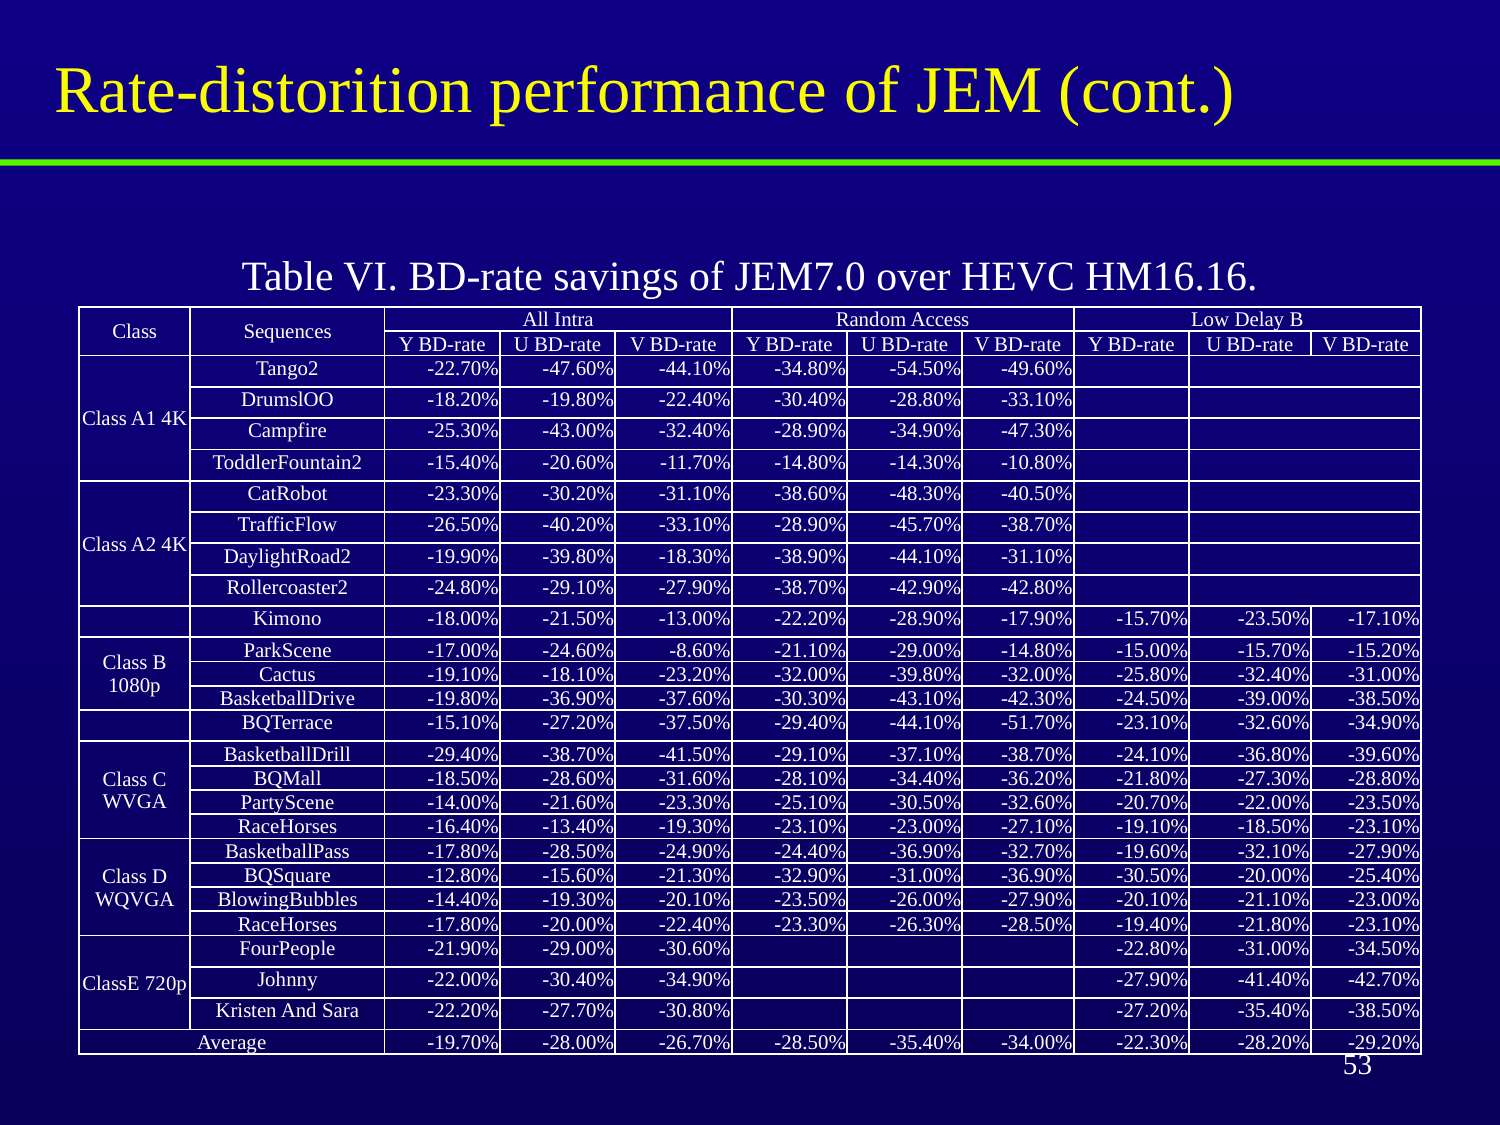

# Rate-distorition performance of JEM (cont.)
Table VI. BD-rate savings of JEM7.0 over HEVC HM16.16.
| Class | Sequences | All Intra |  |  | Random Access |  |  | Low Delay B |  |  |
| --- | --- | --- | --- | --- | --- | --- | --- | --- | --- | --- |
|  |  | Y BD-rate | U BD-rate | V BD-rate | Y BD-rate | U BD-rate | V BD-rate | Y BD-rate | U BD-rate | V BD-rate |
| Class A1 4K | Tango2 | -22.70% | -47.60% | -44.10% | -34.80% | -54.50% | -49.60% |  |  |  |
|  | DrumslOO | -18.20% | -19.80% | -22.40% | -30.40% | -28.80% | -33.10% |  |  |  |
|  | Campfire | -25.30% | -43.00% | -32.40% | -28.90% | -34.90% | -47.30% |  |  |  |
|  | ToddlerFountain2 | -15.40% | -20.60% | -11.70% | -14.80% | -14.30% | -10.80% |  |  |  |
| Class A2 4K | CatRobot | -23.30% | -30.20% | -31.10% | -38.60% | -48.30% | -40.50% |  |  |  |
|  | TrafficFlow | -26.50% | -40.20% | -33.10% | -28.90% | -45.70% | -38.70% |  |  |  |
|  | DaylightRoad2 | -19.90% | -39.80% | -18.30% | -38.90% | -44.10% | -31.10% |  |  |  |
|  | Rollercoaster2 | -24.80% | -29.10% | -27.90% | -38.70% | -42.90% | -42.80% |  |  |  |
|  | Kimono | -18.00% | -21.50% | -13.00% | -22.20% | -28.90% | -17.90% | -15.70% | -23.50% | -17.10% |
| Class B 1080p | ParkScene | -17.00% | -24.60% | -8.60% | -21.10% | -29.00% | -14.80% | -15.00% | -15.70% | -15.20% |
|  | Cactus | -19.10% | -18.10% | -23.20% | -32.00% | -39.80% | -32.00% | -25.80% | -32.40% | -31.00% |
|  | BasketballDrive | -19.80% | -36.90% | -37.60% | -30.30% | -43.10% | -42.30% | -24.50% | -39.00% | -38.50% |
|  | BQTerrace | -15.10% | -27.20% | -37.50% | -29.40% | -44.10% | -51.70% | -23.10% | -32.60% | -34.90% |
| Class C WVGA | BasketballDrill | -29.40% | -38.70% | -41.50% | -29.10% | -37.10% | -38.70% | -24.10% | -36.80% | -39.60% |
|  | BQMall | -18.50% | -28.60% | -31.60% | -28.10% | -34.40% | -36.20% | -21.80% | -27.30% | -28.80% |
|  | PartyScene | -14.00% | -21.60% | -23.30% | -25.10% | -30.50% | -32.60% | -20.70% | -22.00% | -23.50% |
|  | RaceHorses | -16.40% | -13.40% | -19.30% | -23.10% | -23.00% | -27.10% | -19.10% | -18.50% | -23.10% |
| Class D WQVGA | BasketballPass | -17.80% | -28.50% | -24.90% | -24.40% | -36.90% | -32.70% | -19.60% | -32.10% | -27.90% |
|  | BQSquare | -12.80% | -15.60% | -21.30% | -32.90% | -31.00% | -36.90% | -30.50% | -20.00% | -25.40% |
|  | BlowingBubbles | -14.40% | -19.30% | -20.10% | -23.50% | -26.00% | -27.90% | -20.10% | -21.10% | -23.00% |
|  | RaceHorses | -17.80% | -20.00% | -22.40% | -23.30% | -26.30% | -28.50% | -19.40% | -21.80% | -23.10% |
| ClassE 720p | FourPeople | -21.90% | -29.00% | -30.60% |  |  |  | -22.80% | -31.00% | -34.50% |
|  | Johnny | -22.00% | -30.40% | -34.90% |  |  |  | -27.90% | -41.40% | -42.70% |
|  | Kristen And Sara | -22.20% | -27.70% | -30.80% |  |  |  | -27.20% | -35.40% | -38.50% |
| Average |  | -19.70% | -28.00% | -26.70% | -28.50% | -35.40% | -34.00% | -22.30% | -28.20% | -29.20% |
53